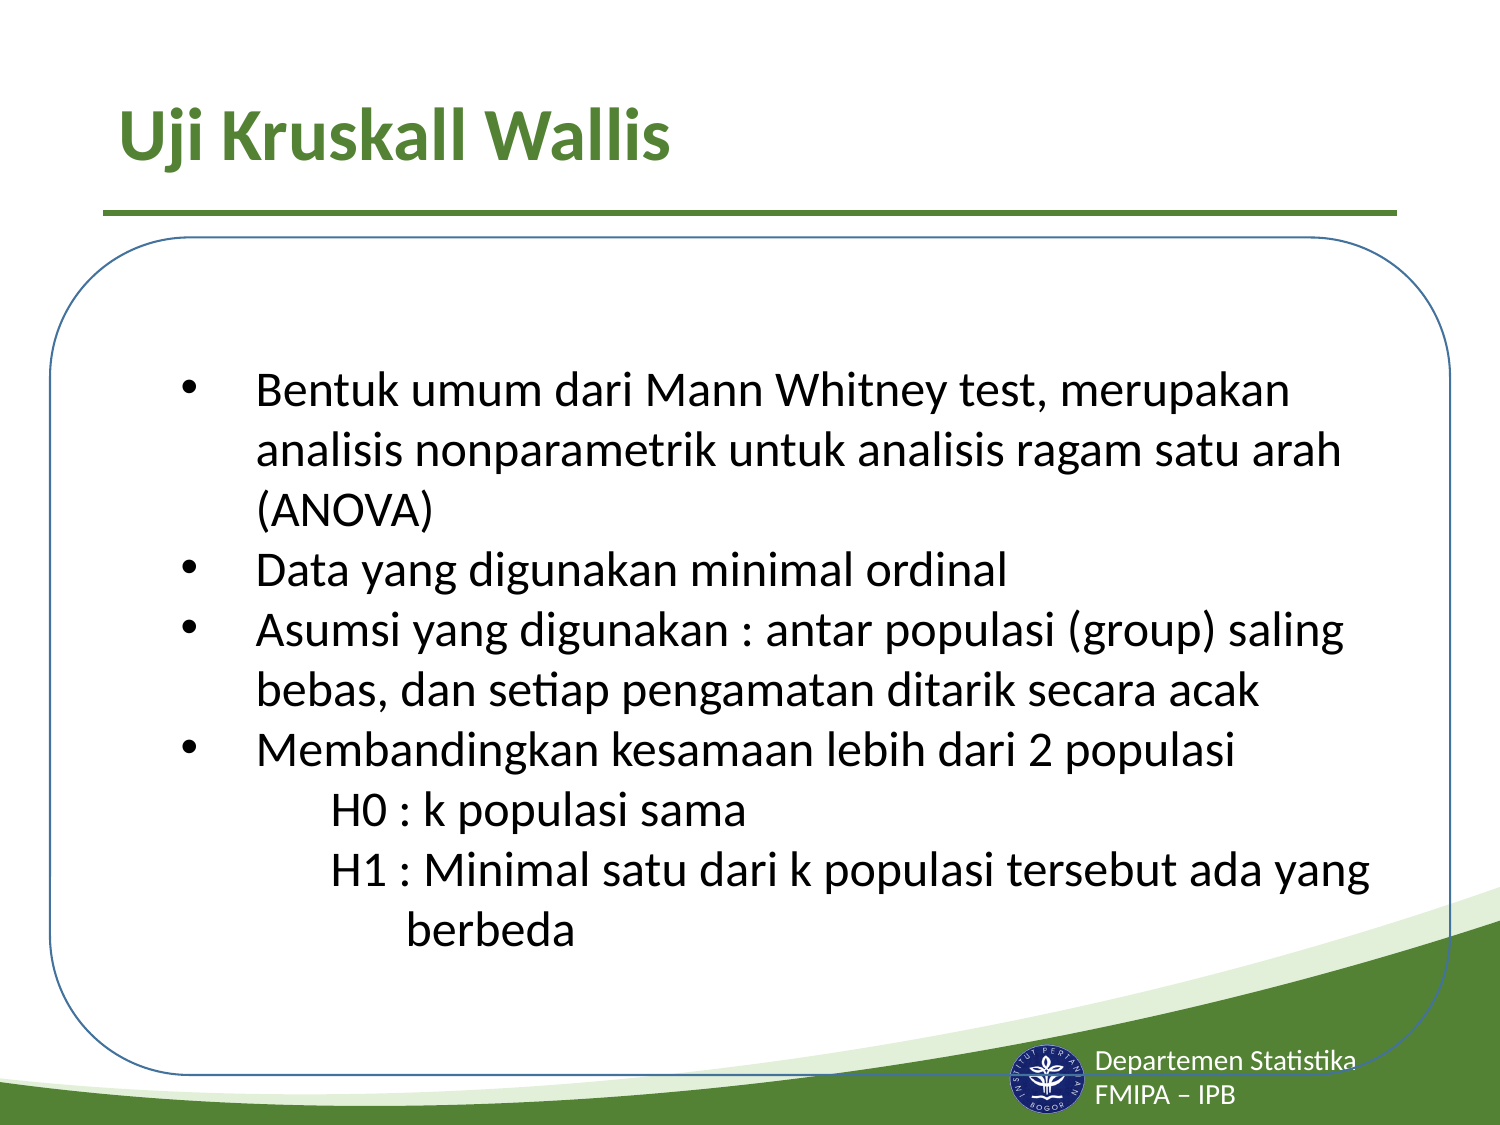

# Uji Kruskall Wallis
Bentuk umum dari Mann Whitney test, merupakan analisis nonparametrik untuk analisis ragam satu arah (ANOVA)
Data yang digunakan minimal ordinal
Asumsi yang digunakan : antar populasi (group) saling bebas, dan setiap pengamatan ditarik secara acak
Membandingkan kesamaan lebih dari 2 populasi
H0 : k populasi sama
H1 : Minimal satu dari k populasi tersebut ada yang berbeda